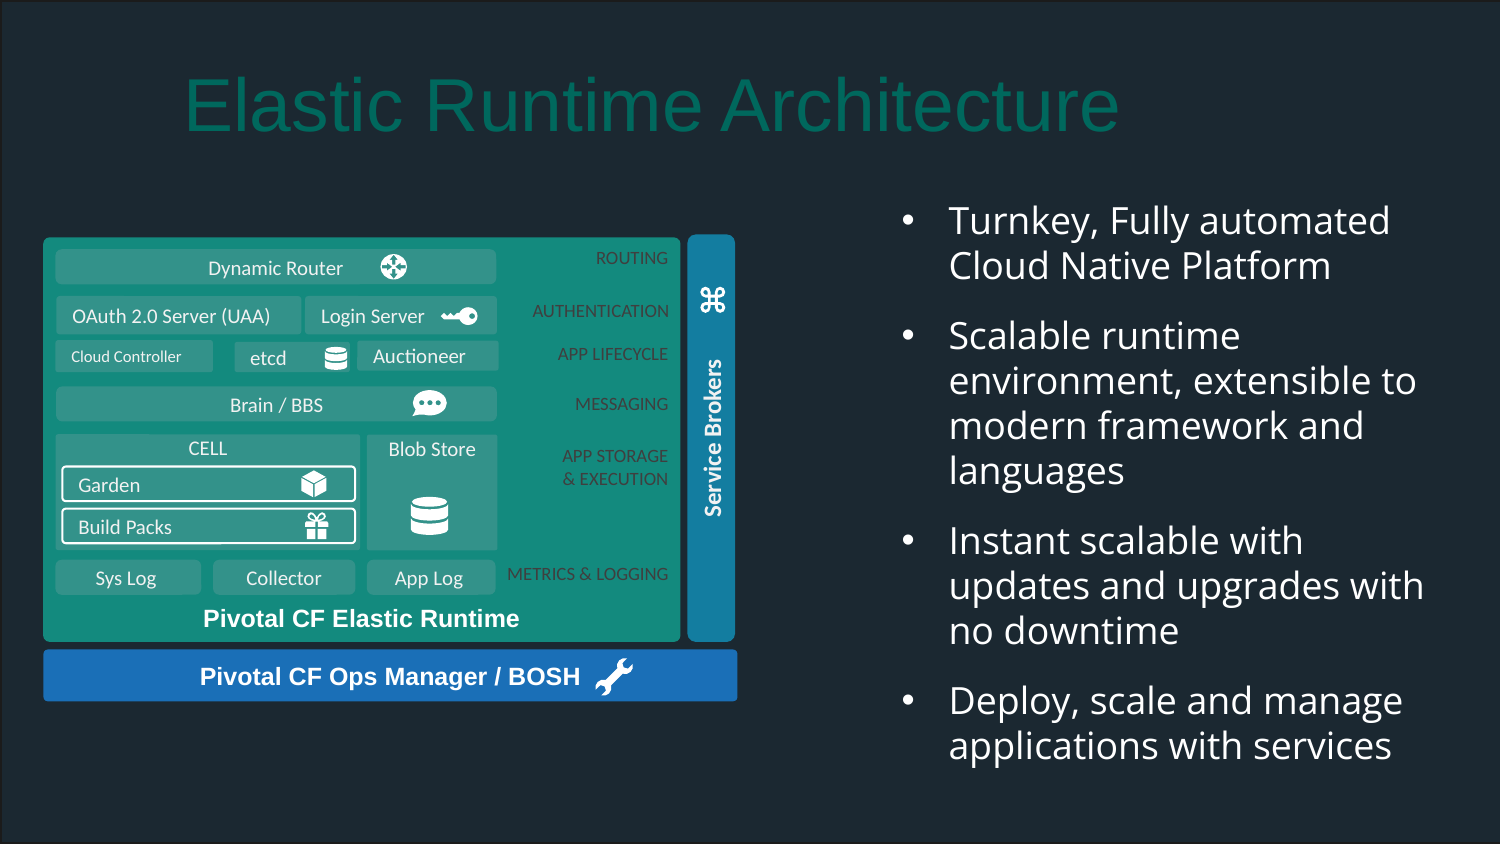

# Elastic Runtime Architecture
Turnkey, Fully automated Cloud Native Platform
Scalable runtime environment, extensible to modern framework and languages
Instant scalable with updates and upgrades with no downtime
Deploy, scale and manage applications with services

Pivotal CF Elastic Runtime
ROUTING
Dynamic Router

AUTHENTICATION
OAuth 2.0 Server (UAA)
Login Server

APP LIFECYCLE
Cloud Controller
Auctioneer
etcd

MESSAGING
Brain / BBS

Service Brokers
CELL
Blob Store
APP STORAGE
& EXECUTION
Garden

Build Packs

METRICS & LOGGING
Sys Log
Collector
App Log
Pivotal CF Ops Manager / BOSH